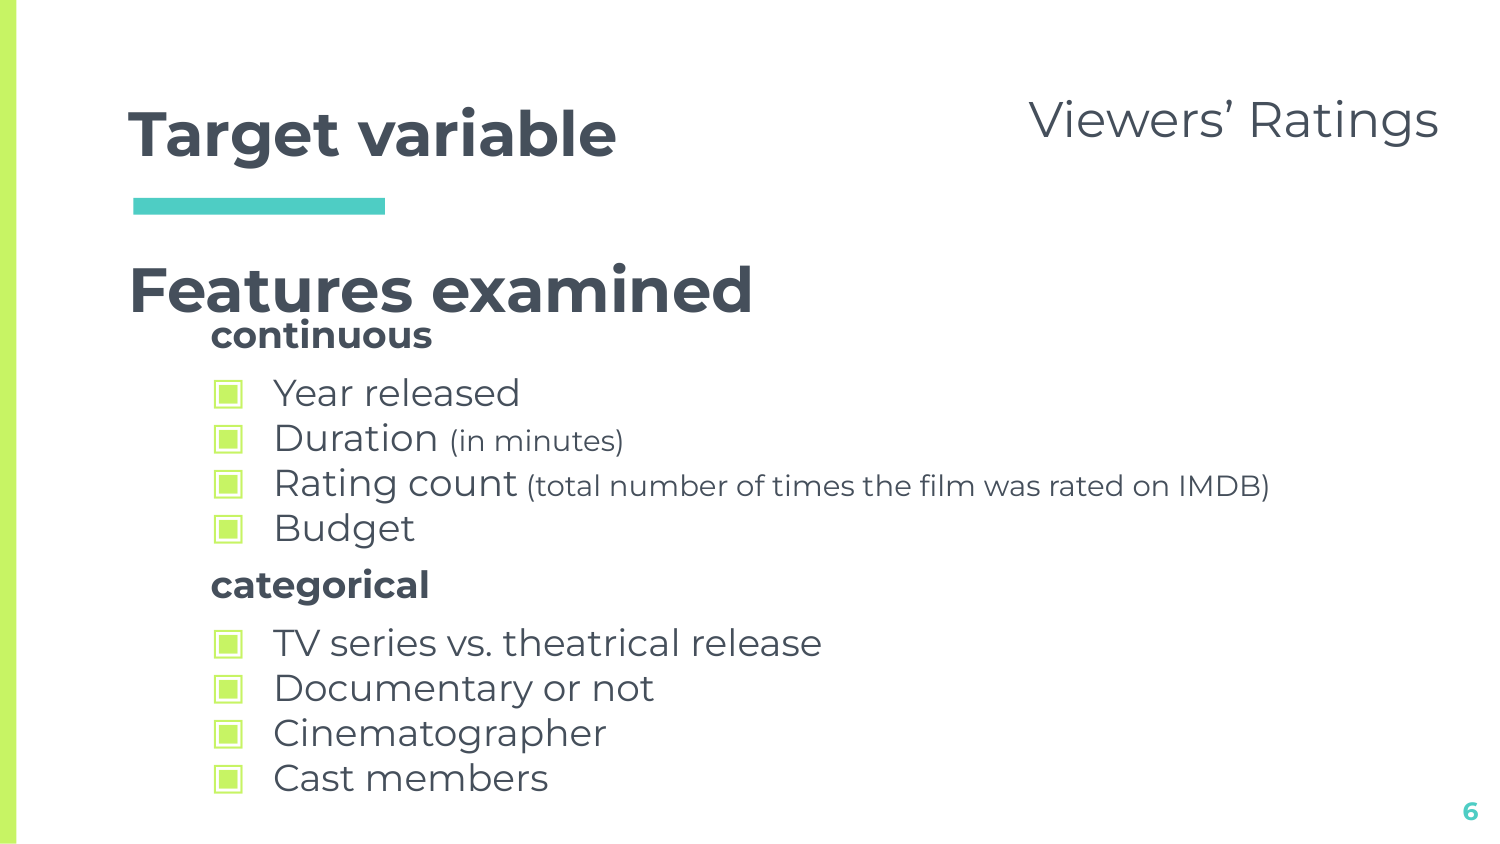

# Target variable
Viewers’ Ratings
Features examined
continuous
Year released
Duration (in minutes)
Rating count (total number of times the film was rated on IMDB)
Budget
categorical
TV series vs. theatrical release
Documentary or not
Cinematographer
Cast members
6